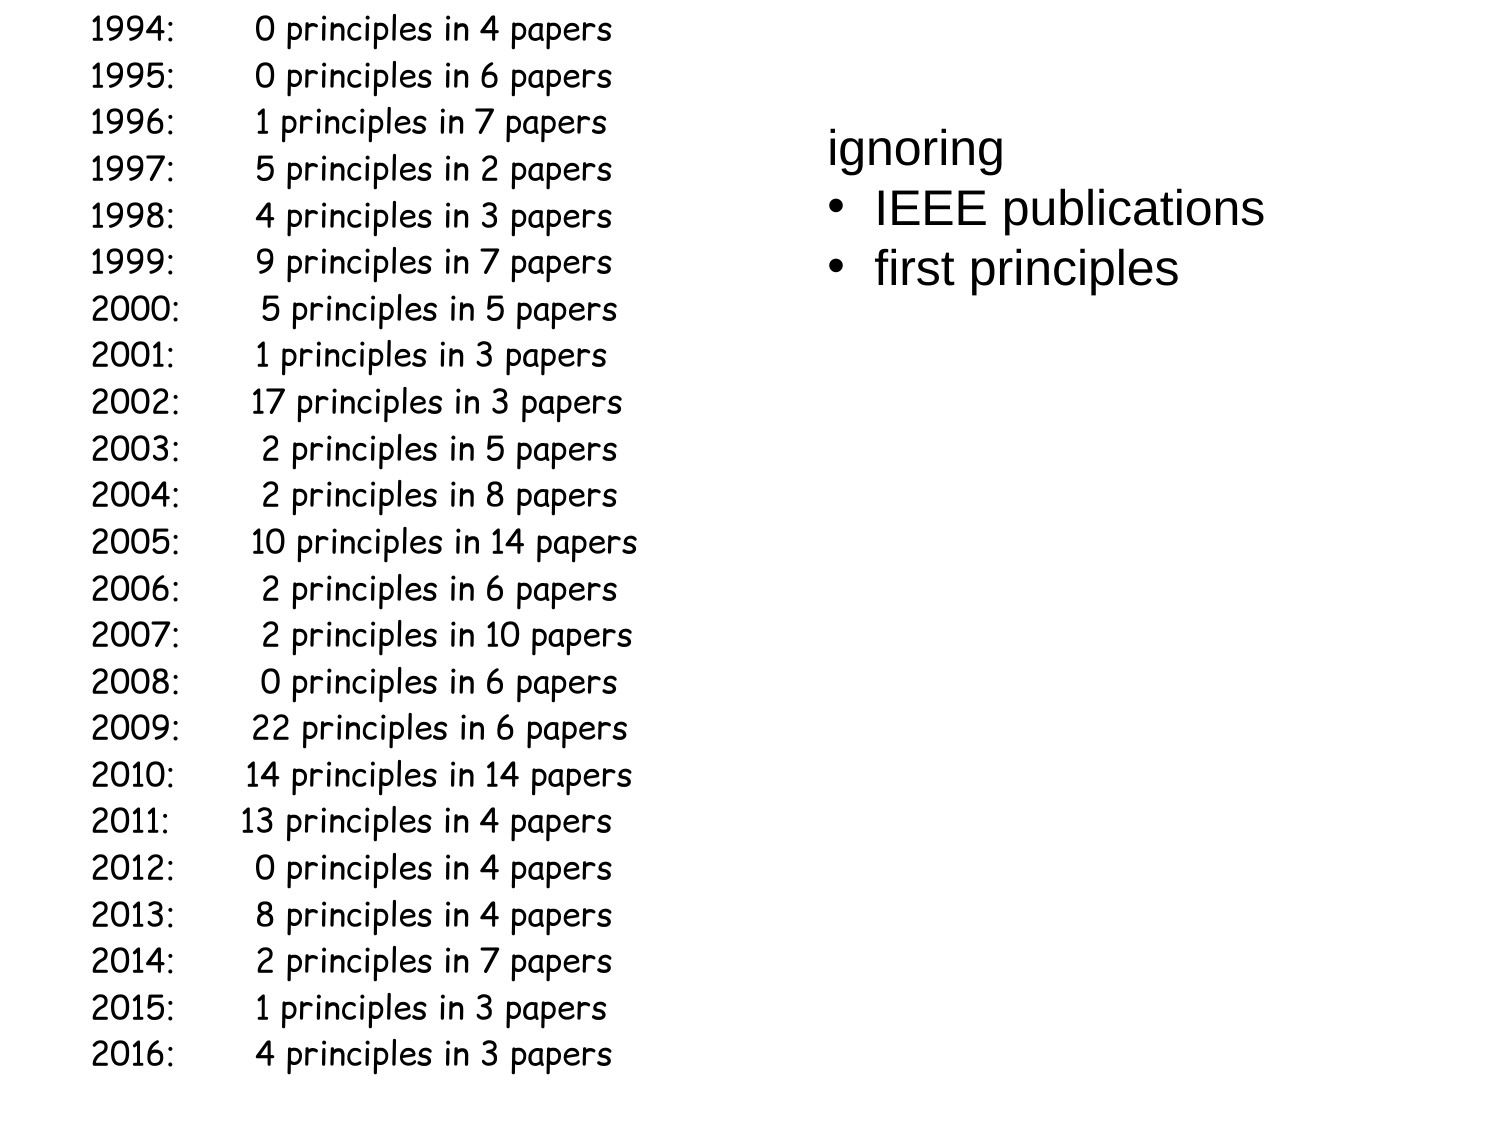

1994:        0 principles in 4 papers
1995:        0 principles in 6 papers
1996:        1 principles in 7 papers
1997:        5 principles in 2 papers
1998:        4 principles in 3 papers
1999:        9 principles in 7 papers
2000:        5 principles in 5 papers
2001:        1 principles in 3 papers
2002:       17 principles in 3 papers
2003:        2 principles in 5 papers
2004:        2 principles in 8 papers
2005:       10 principles in 14 papers
2006:        2 principles in 6 papers
2007:        2 principles in 10 papers
2008:        0 principles in 6 papers
2009:       22 principles in 6 papers
2010:       14 principles in 14 papers
2011:       13 principles in 4 papers
2012:        0 principles in 4 papers
2013:        8 principles in 4 papers
2014:        2 principles in 7 papers
2015:        1 principles in 3 papers
2016:        4 principles in 3 papers
ignoring
IEEE publications
first principles